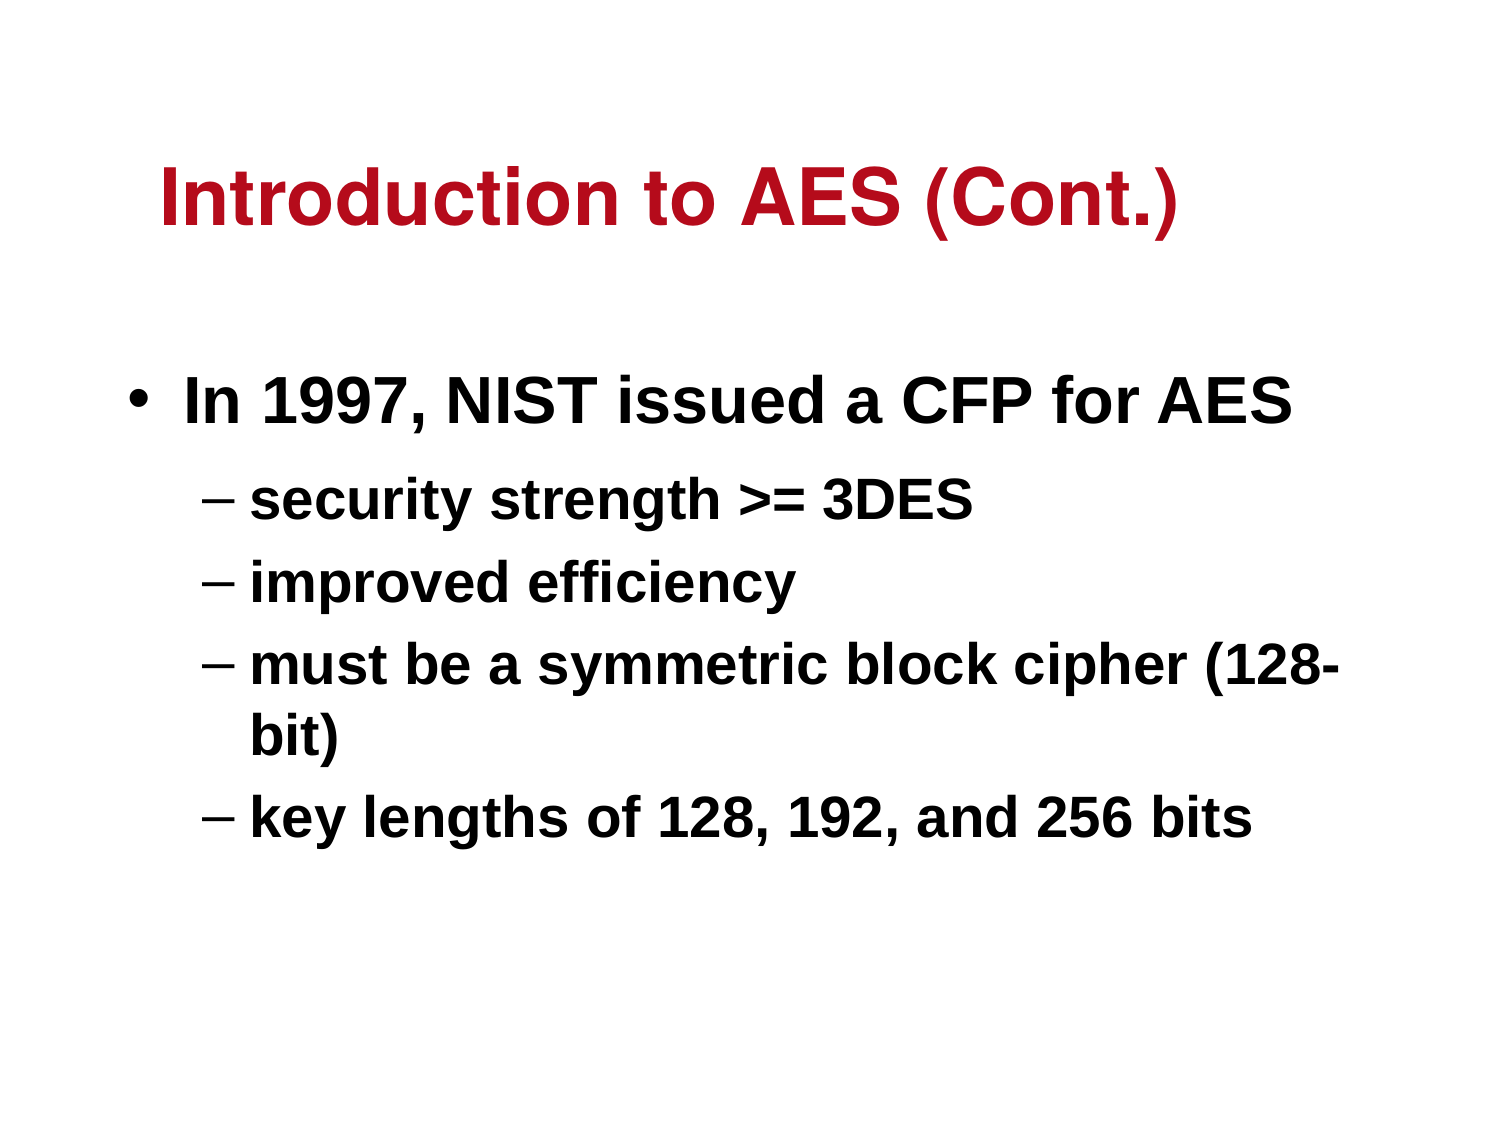

# Introduction to AES (Cont.)

In 1997, NIST issued a CFP for AES
security strength >= 3DES
improved efficiency
must be a symmetric block cipher (128-bit)
key lengths of 128, 192, and 256 bits